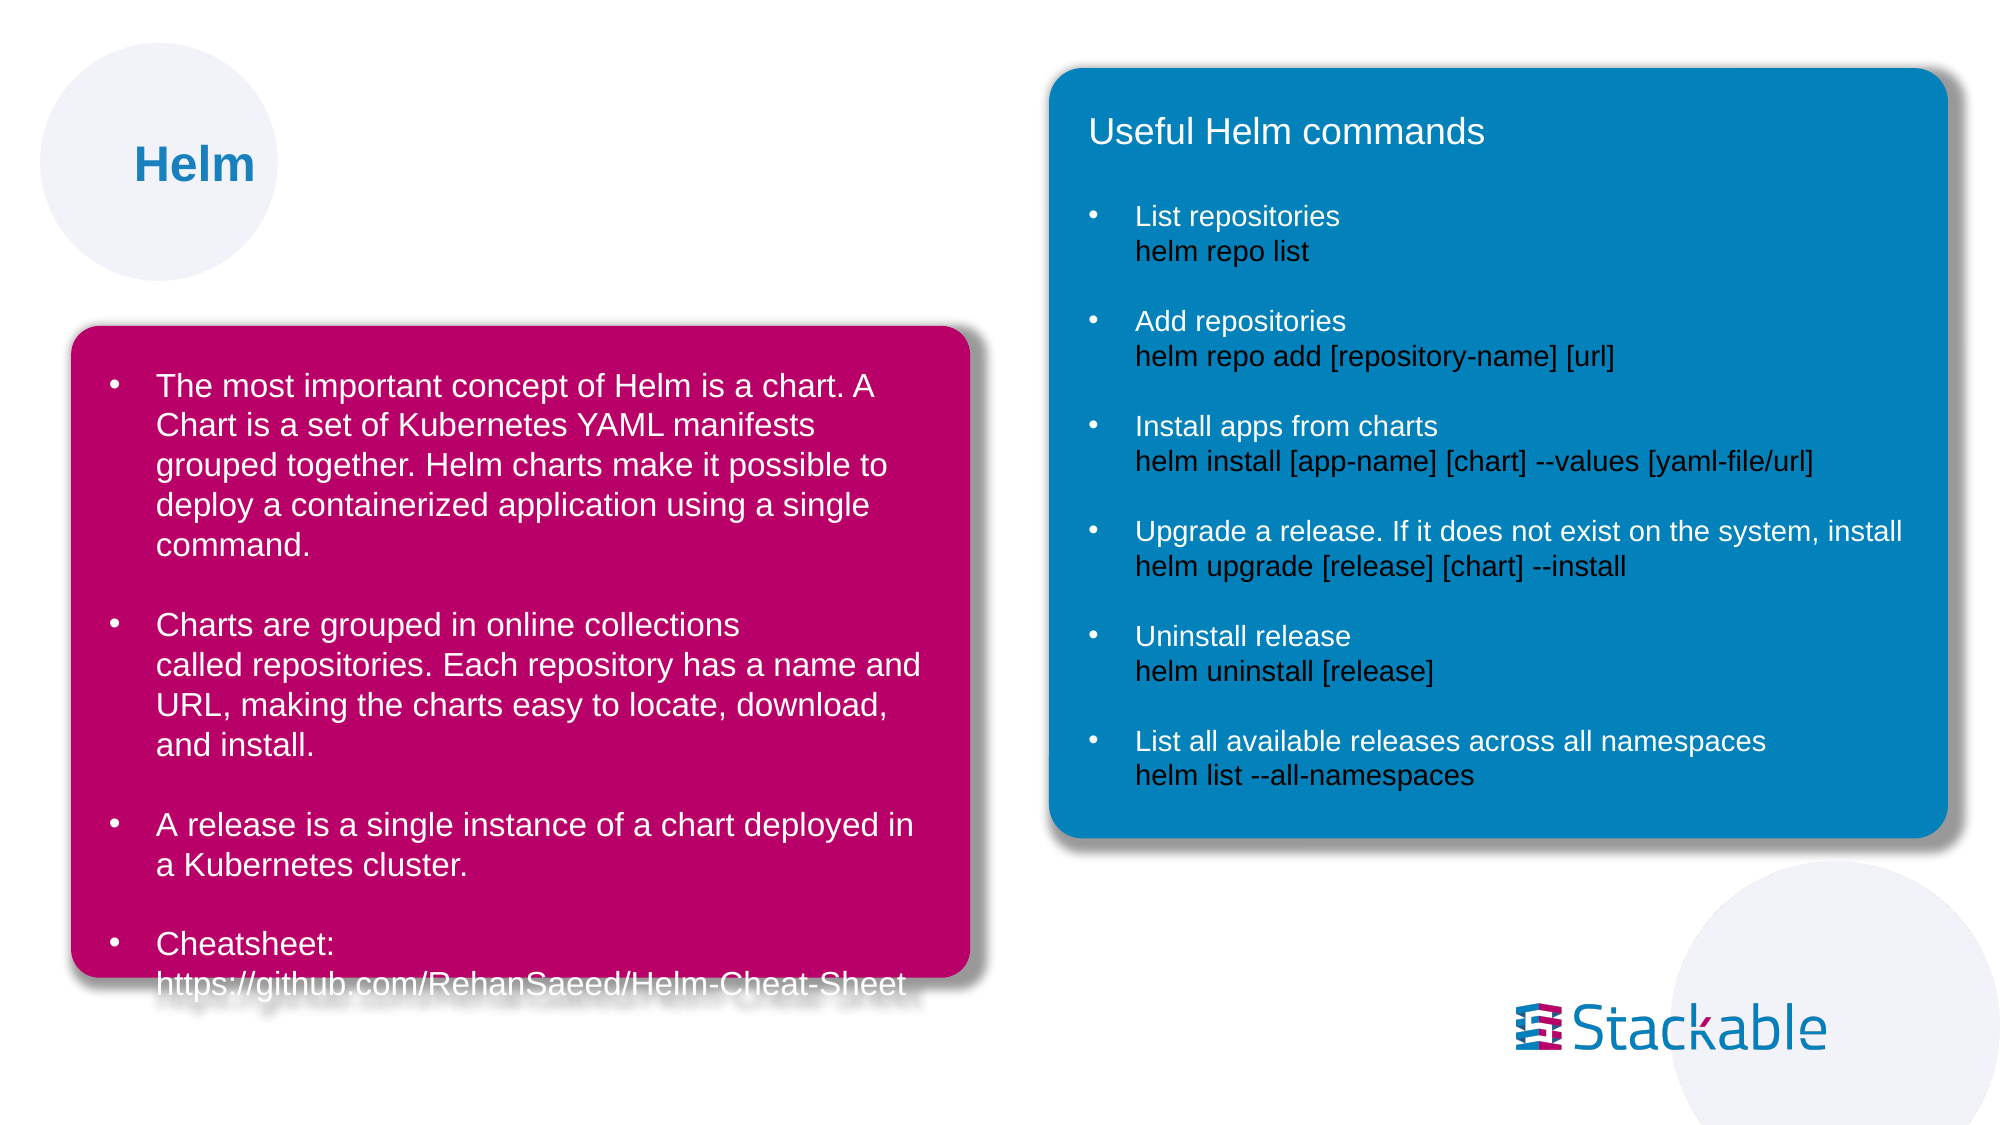

Useful Helm commands

List repositories
	helm repo list

Add repositories
	helm repo add [repository-name] [url]

Install apps from charts
	helm install [app-name] [chart] --values [yaml-file/url]

Upgrade a release. If it does not exist on the system, install
	helm upgrade [release] [chart] --install

Uninstall release
	helm uninstall [release]

List all available releases across all namespaces
	helm list --all-namespaces

Helm
The most important concept of Helm is a chart. A Chart is a set of Kubernetes YAML manifests grouped together. Helm charts make it possible to deploy a containerized application using a single command.

Charts are grouped in online collections called repositories. Each repository has a name and URL, making the charts easy to locate, download, and install.

A release is a single instance of a chart deployed in a Kubernetes cluster.

Cheatsheet:
	https://github.com/RehanSaeed/Helm-Cheat-Sheet